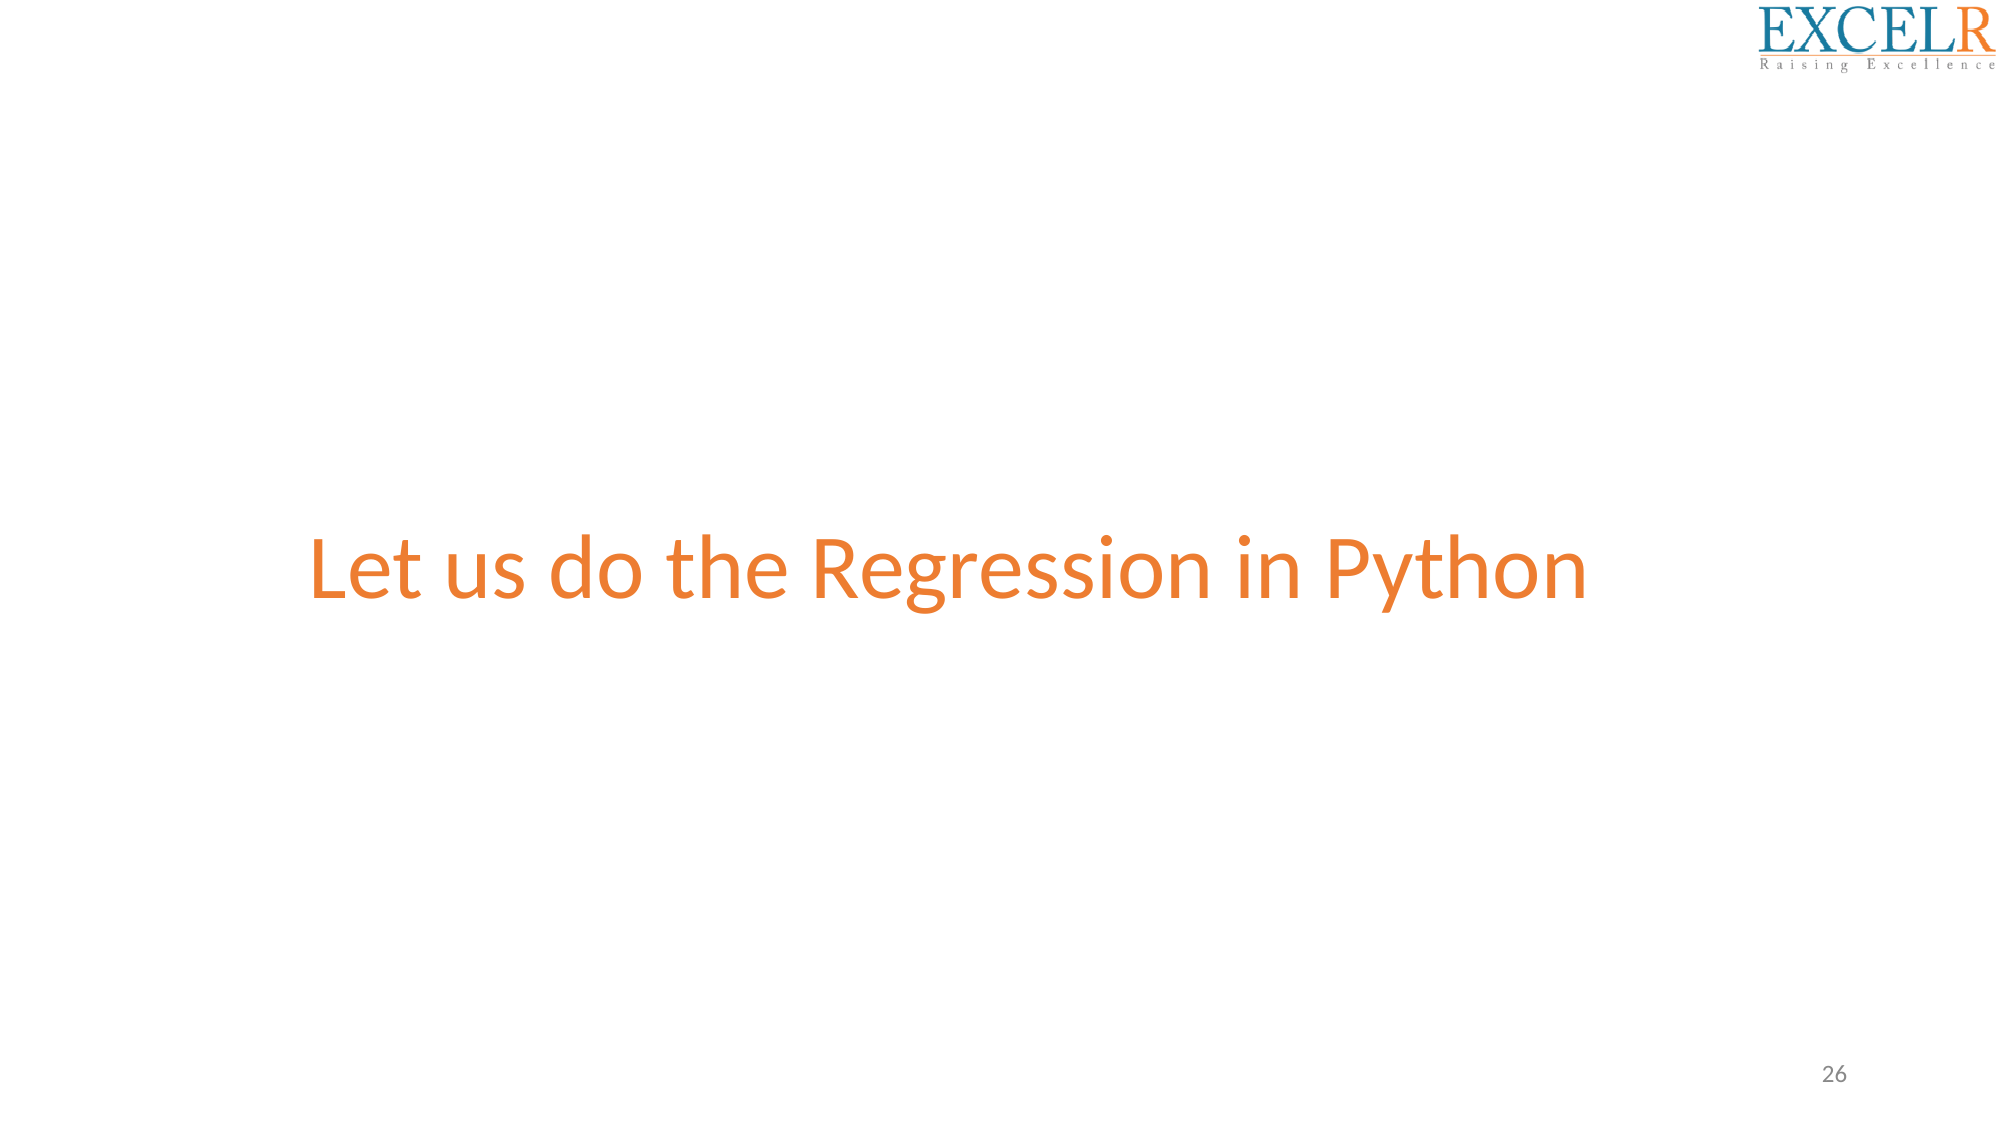

Let us do the Regression in Python
26